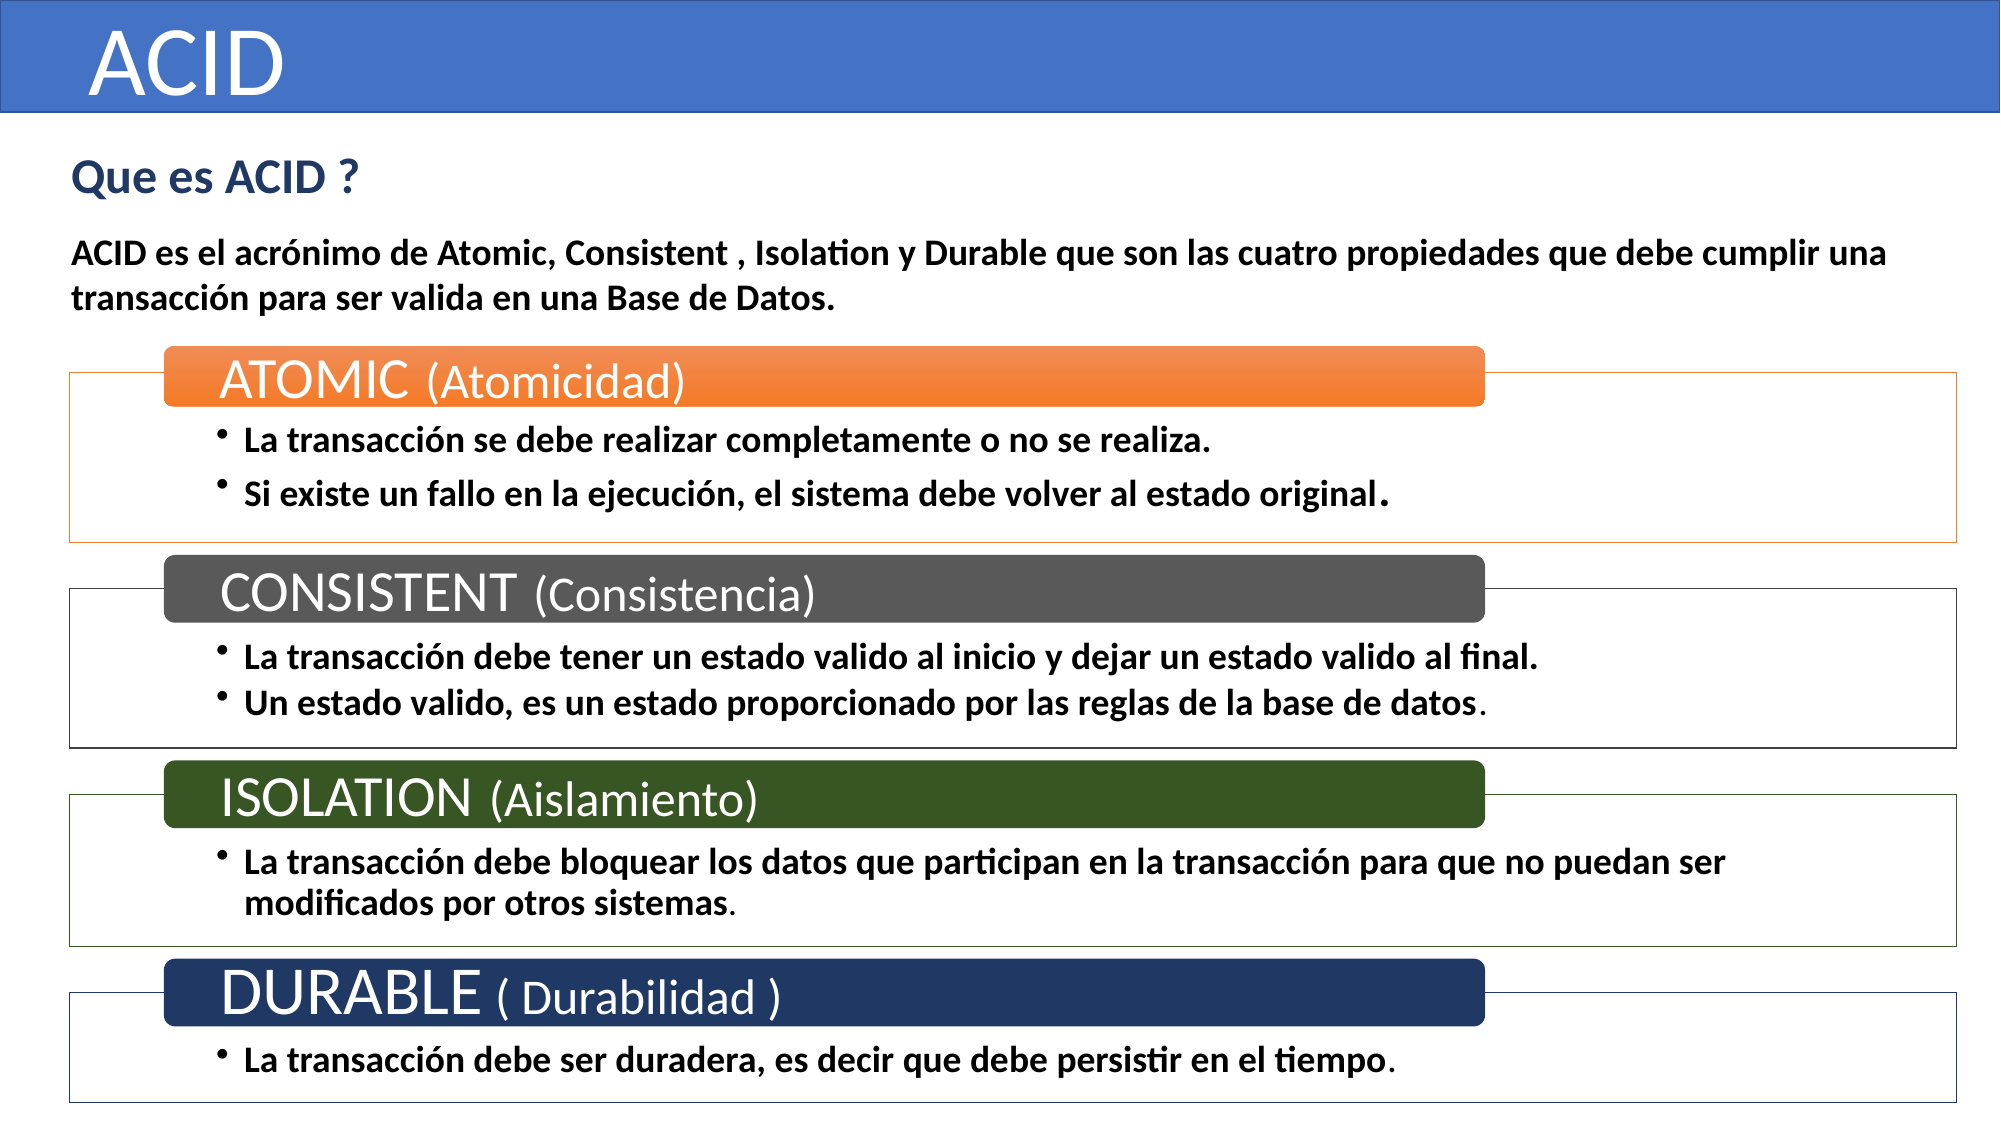

ACID
Que es ACID ?

ACID es el acrónimo de Atomic, Consistent , Isolation y Durable que son las cuatro propiedades que debe cumplir una transacción para ser valida en una Base de Datos.
La transacción se debe realizar completamente o no se realiza.
Si existe un fallo en la ejecución, el sistema debe volver al estado original.
ATOMIC (Atomicidad)
La transacción debe tener un estado valido al inicio y dejar un estado valido al final.
Un estado valido, es un estado proporcionado por las reglas de la base de datos.
CONSISTENT (Consistencia)
La transacción debe bloquear los datos que participan en la transacción para que no puedan ser modificados por otros sistemas.
ISOLATION (Aislamiento)
La transacción debe ser duradera, es decir que debe persistir en el tiempo.
DURABLE ( Durabilidad )